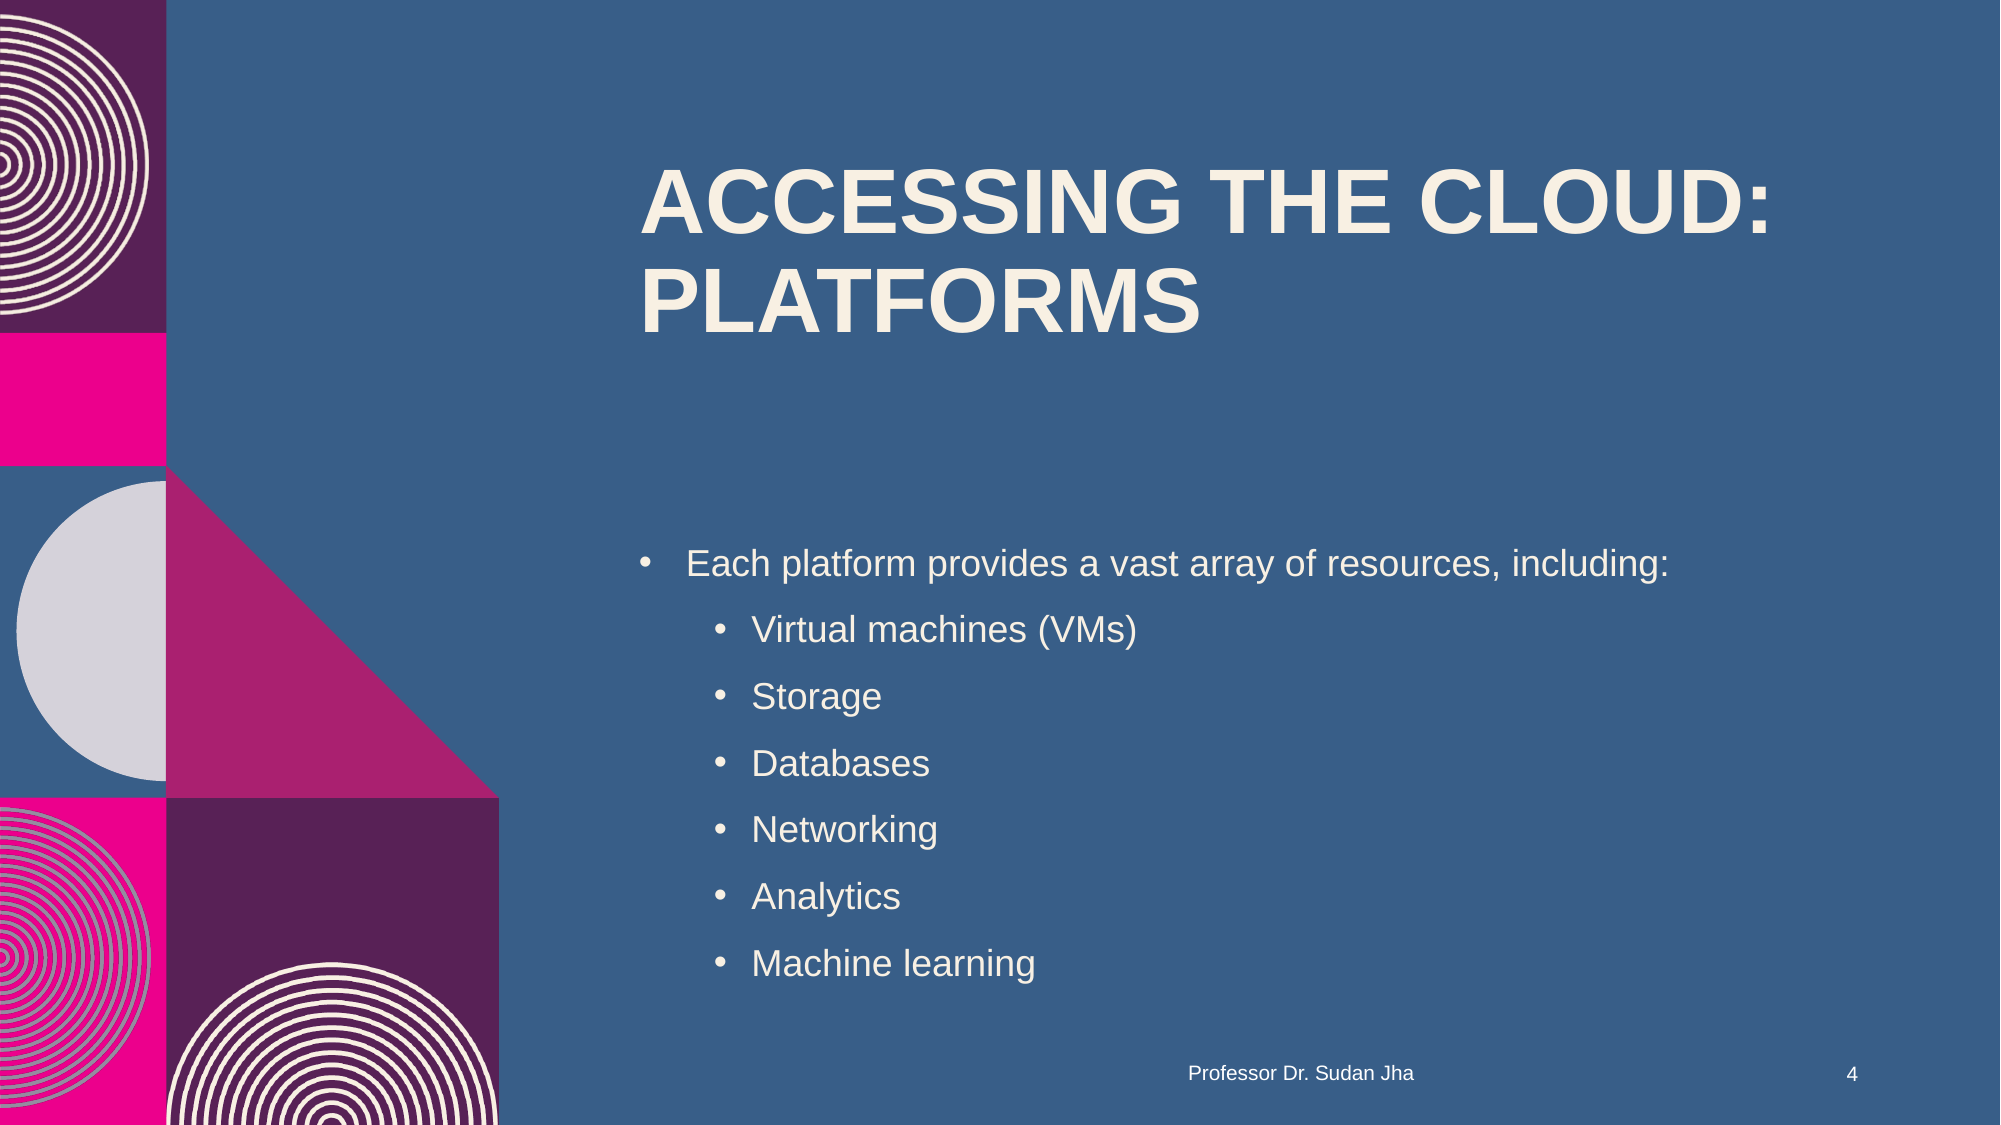

# Accessing The Cloud: Platforms
Each platform provides a vast array of resources, including:
Virtual machines (VMs)
Storage
Databases
Networking
Analytics
Machine learning
Professor Dr. Sudan Jha
4